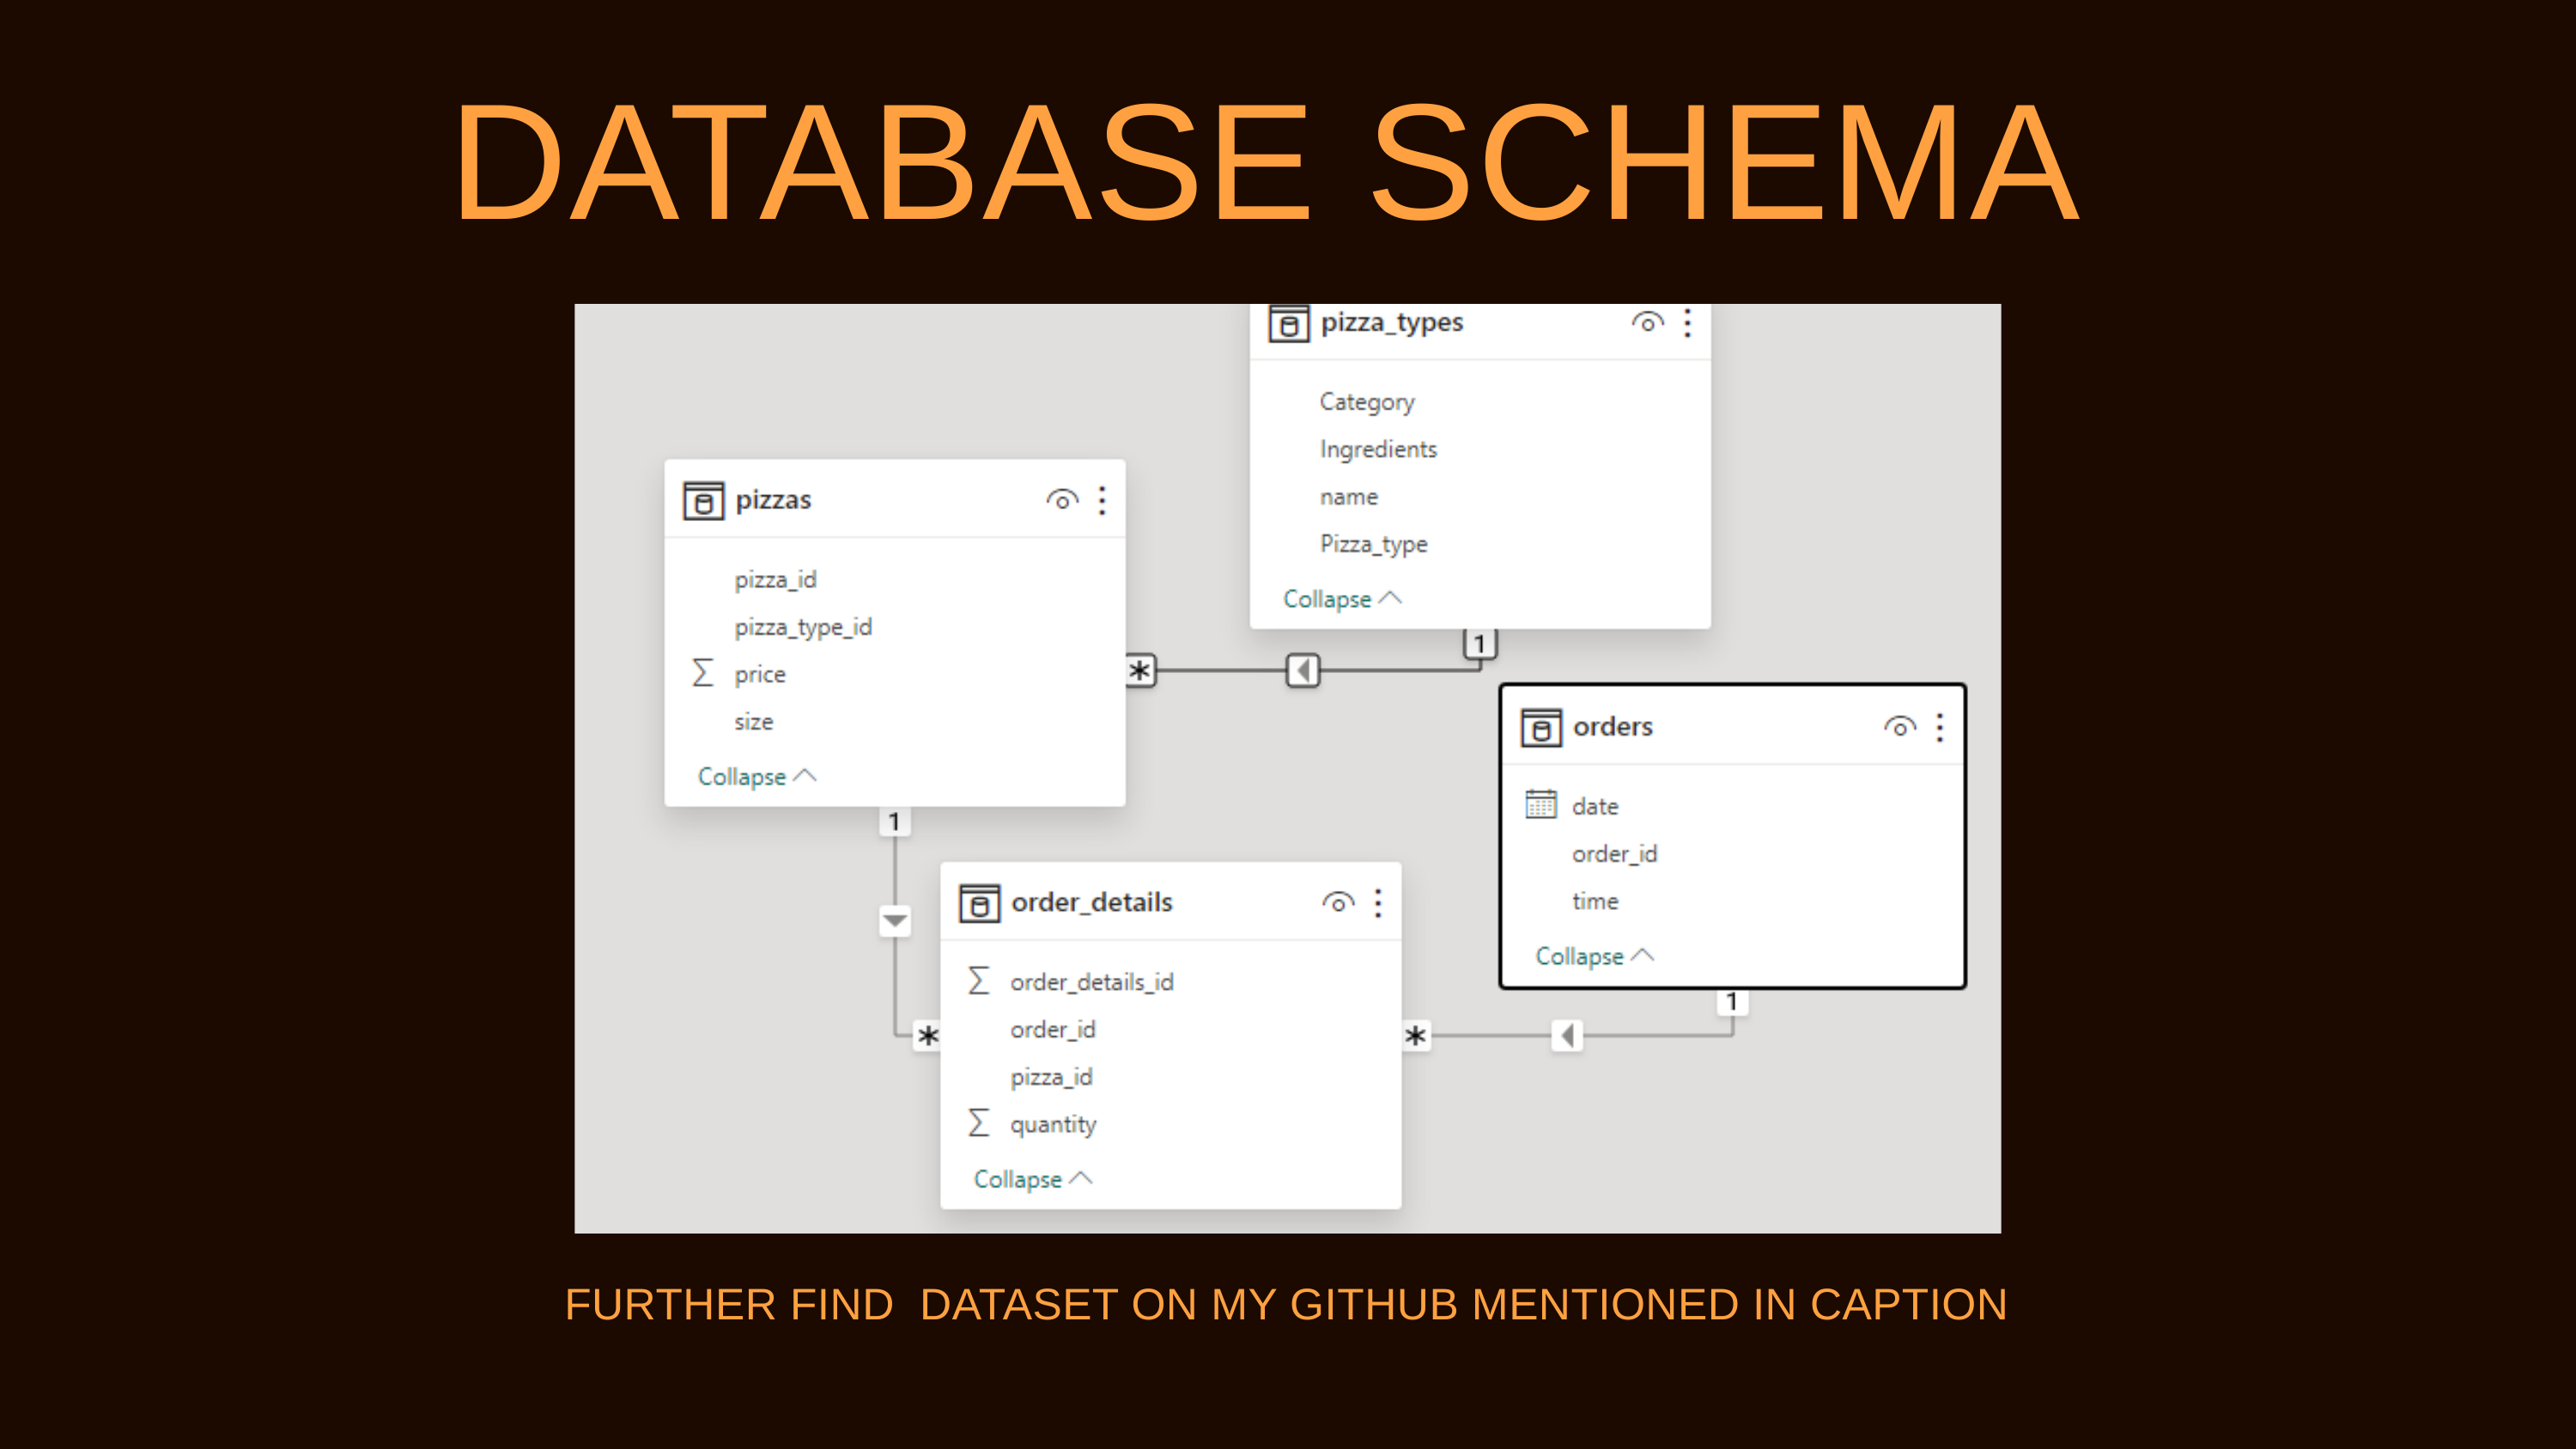

DATABASE SCHEMA

FURTHER FIND  DATASET ON MY GITHUB MENTIONED IN CAPTION